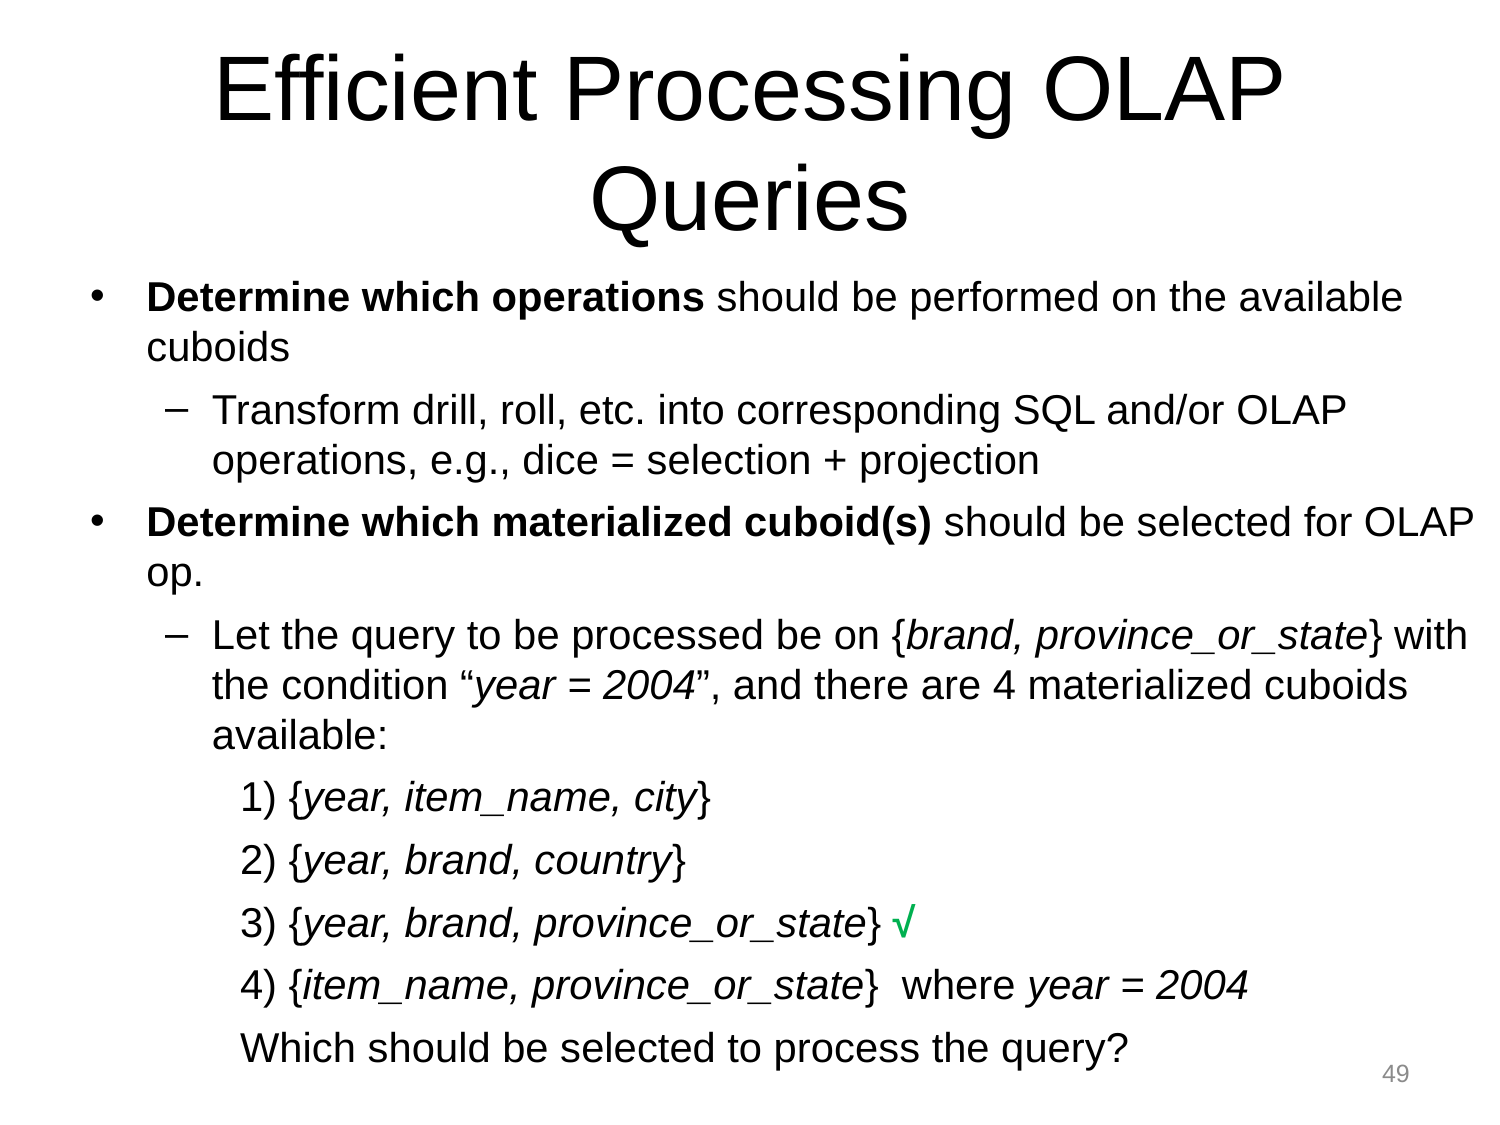

# Efficient Processing OLAP Queries
Determine which operations should be performed on the available cuboids
Transform drill, roll, etc. into corresponding SQL and/or OLAP operations, e.g., dice = selection + projection
Determine which materialized cuboid(s) should be selected for OLAP op.
Let the query to be processed be on {brand, province_or_state} with the condition “year = 2004”, and there are 4 materialized cuboids available:
1) {year, item_name, city}
2) {year, brand, country}
3) {year, brand, province_or_state} √
4) {item_name, province_or_state}  where year = 2004
Which should be selected to process the query?
49